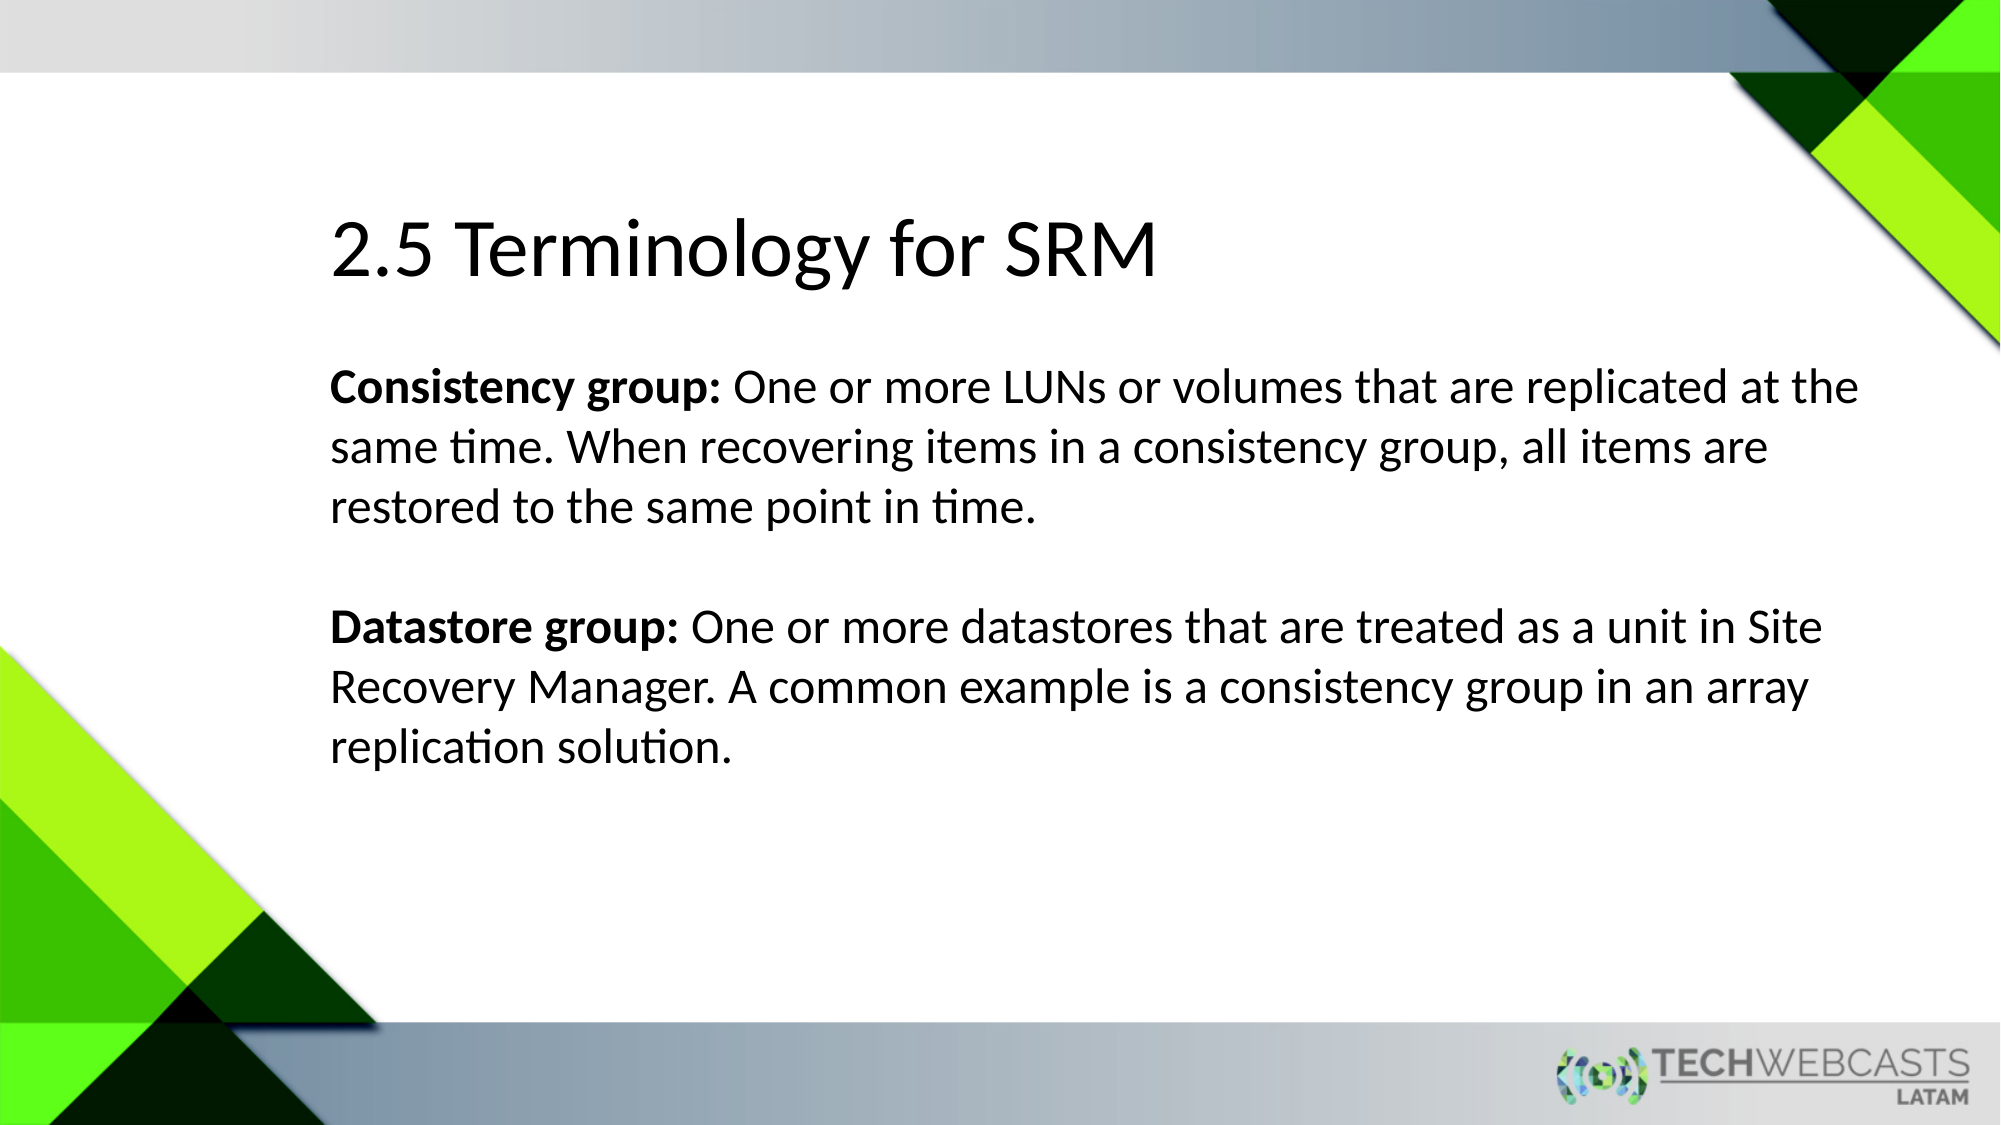

2.5 Terminology for SRM

Consistency group: One or more LUNs or volumes that are replicated at the same time. When recovering items in a consistency group, all items are restored to the same point in time.

Datastore group: One or more datastores that are treated as a unit in Site Recovery Manager. A common example is a consistency group in an array replication solution.